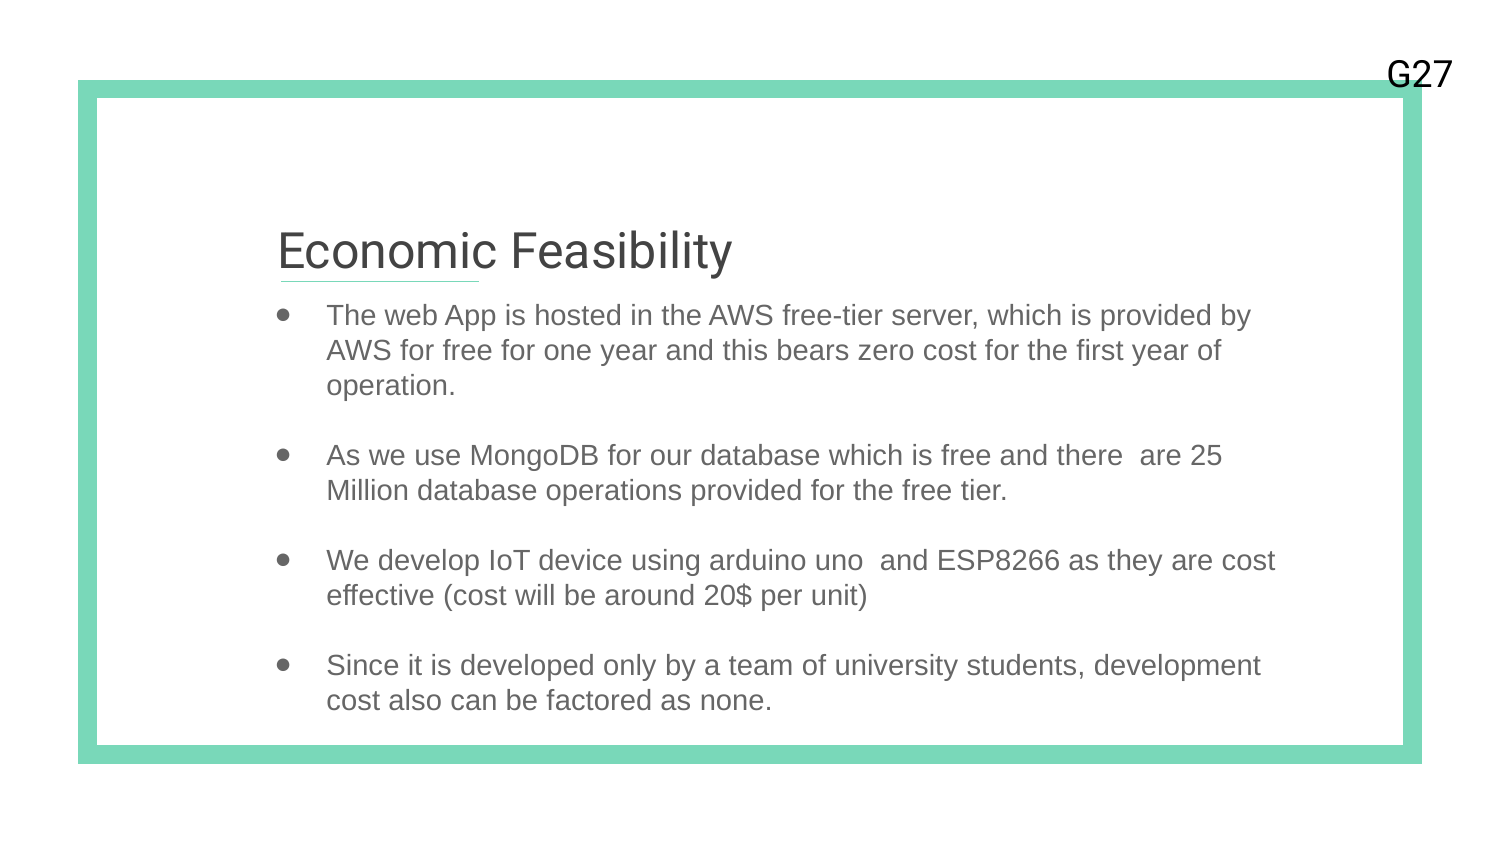

G27
# Economic Feasibility
The web App is hosted in the AWS free-tier server, which is provided by AWS for free for one year and this bears zero cost for the first year of operation.

As we use MongoDB for our database which is free and there  are 25 Million database operations provided for the free tier.

We develop IoT device using arduino uno  and ESP8266 as they are cost effective (cost will be around 20$ per unit)

Since it is developed only by a team of university students, development cost also can be factored as none.